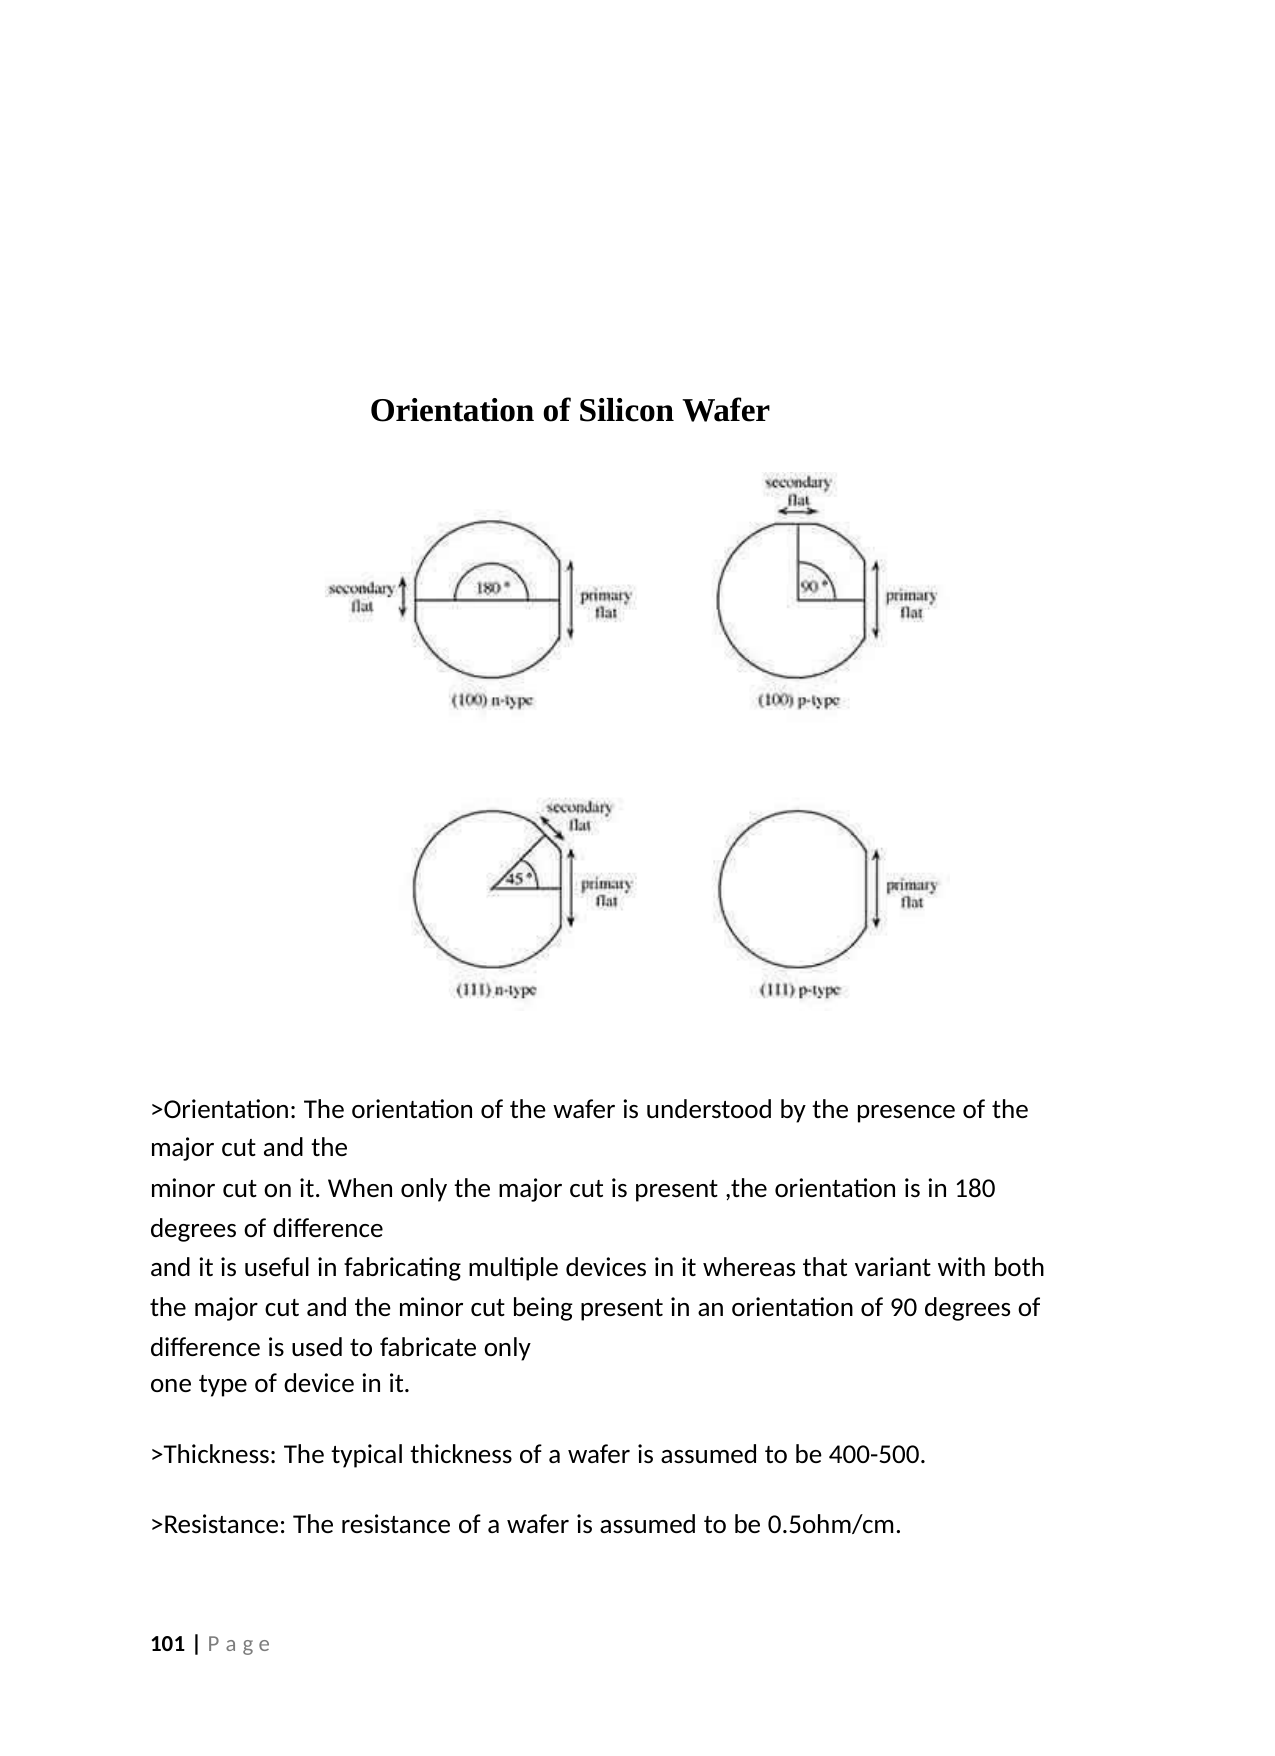

Orientation of Silicon Wafer

>Orientation: The orientation of the wafer is understood by the presence of the major cut and the
minor cut on it. When only the major cut is present ,the orientation is in 180 degrees of difference
and it is useful in fabricating multiple devices in it whereas that variant with both the major cut and the minor cut being present in an orientation of 90 degrees of difference is used to fabricate only
one type of device in it.

>Thickness: The typical thickness of a wafer is assumed to be 400-500.

>Resistance: The resistance of a wafer is assumed to be 0.5ohm/cm.
101 | P a g e